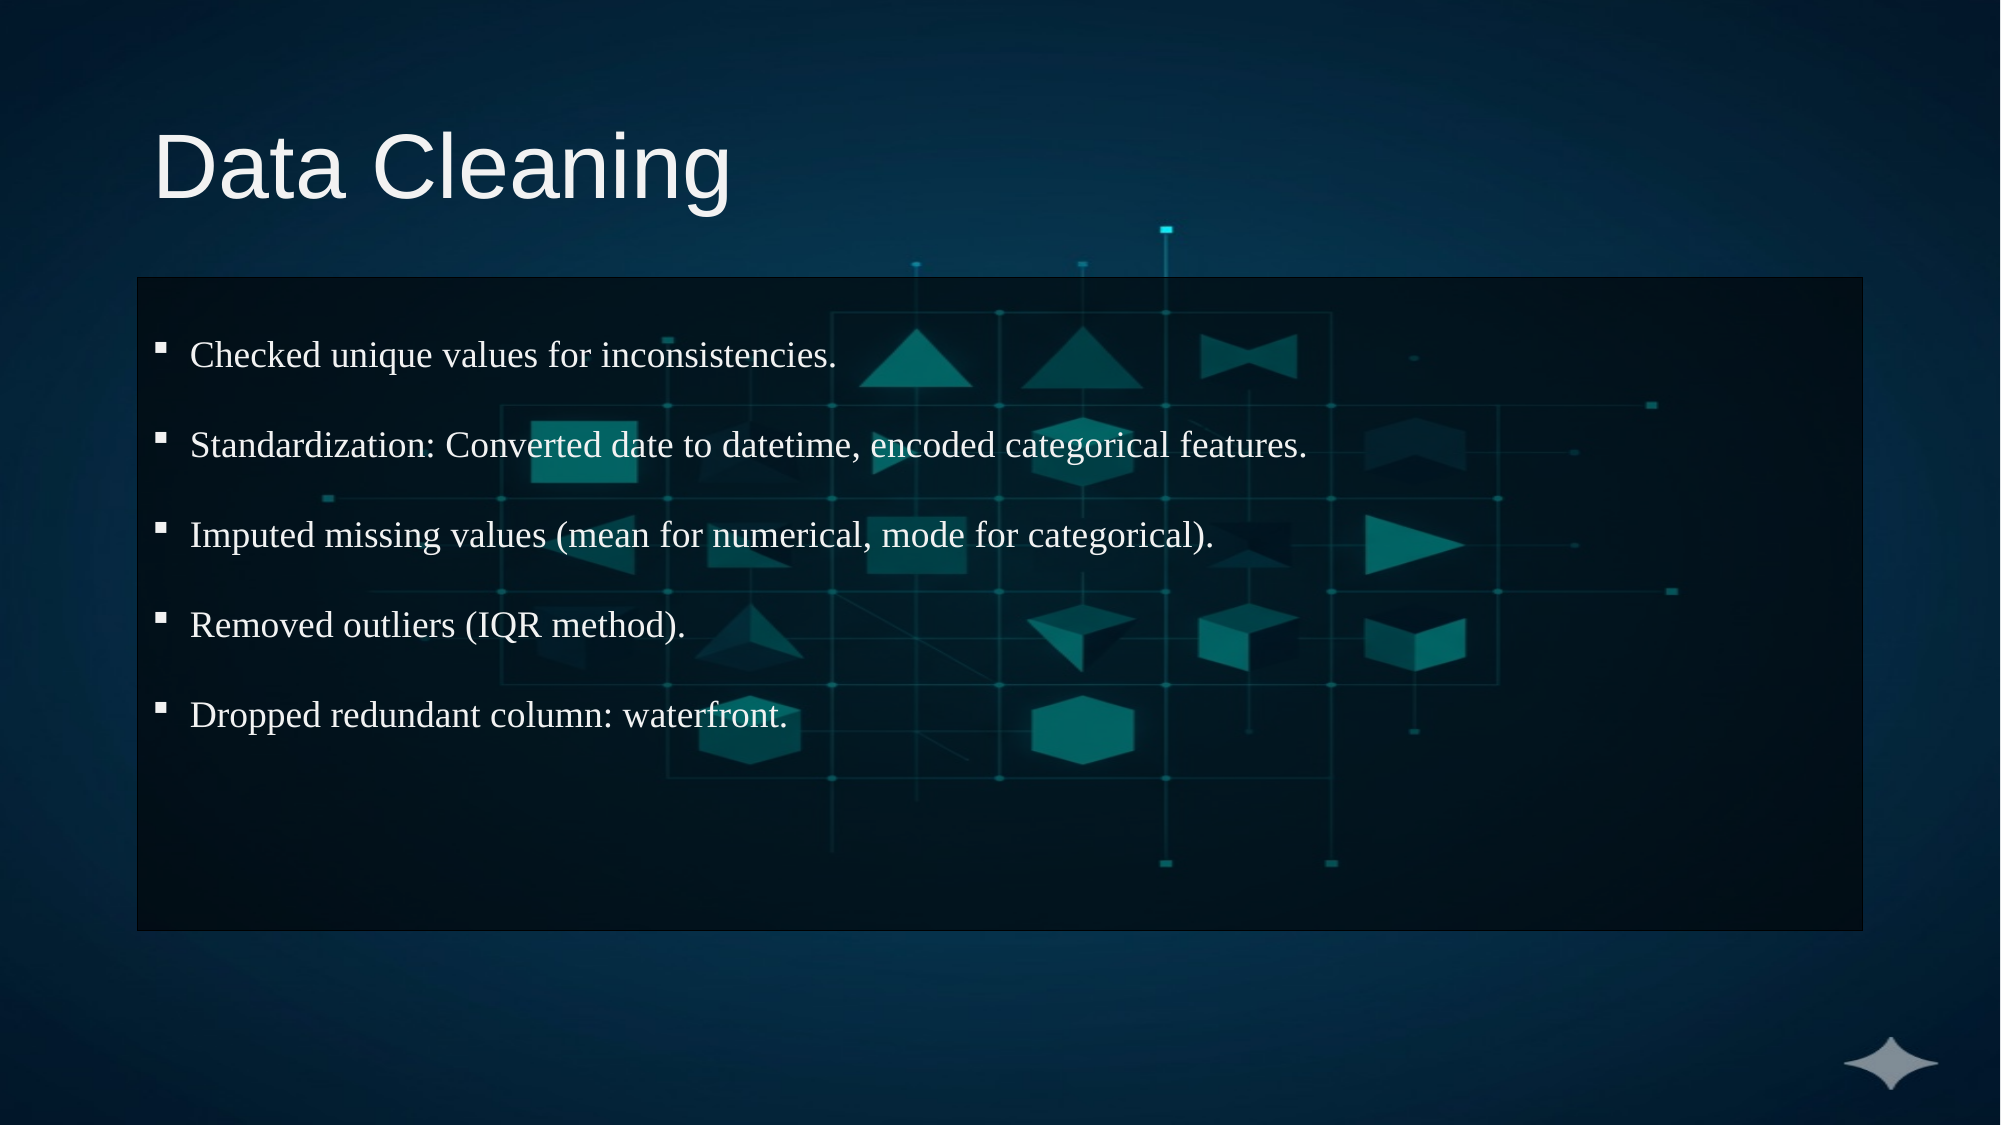

# Data Cleaning
Checked unique values for inconsistencies.
Standardization: Converted date to datetime, encoded categorical features.
Imputed missing values (mean for numerical, mode for categorical).
Removed outliers (IQR method).
Dropped redundant column: waterfront.